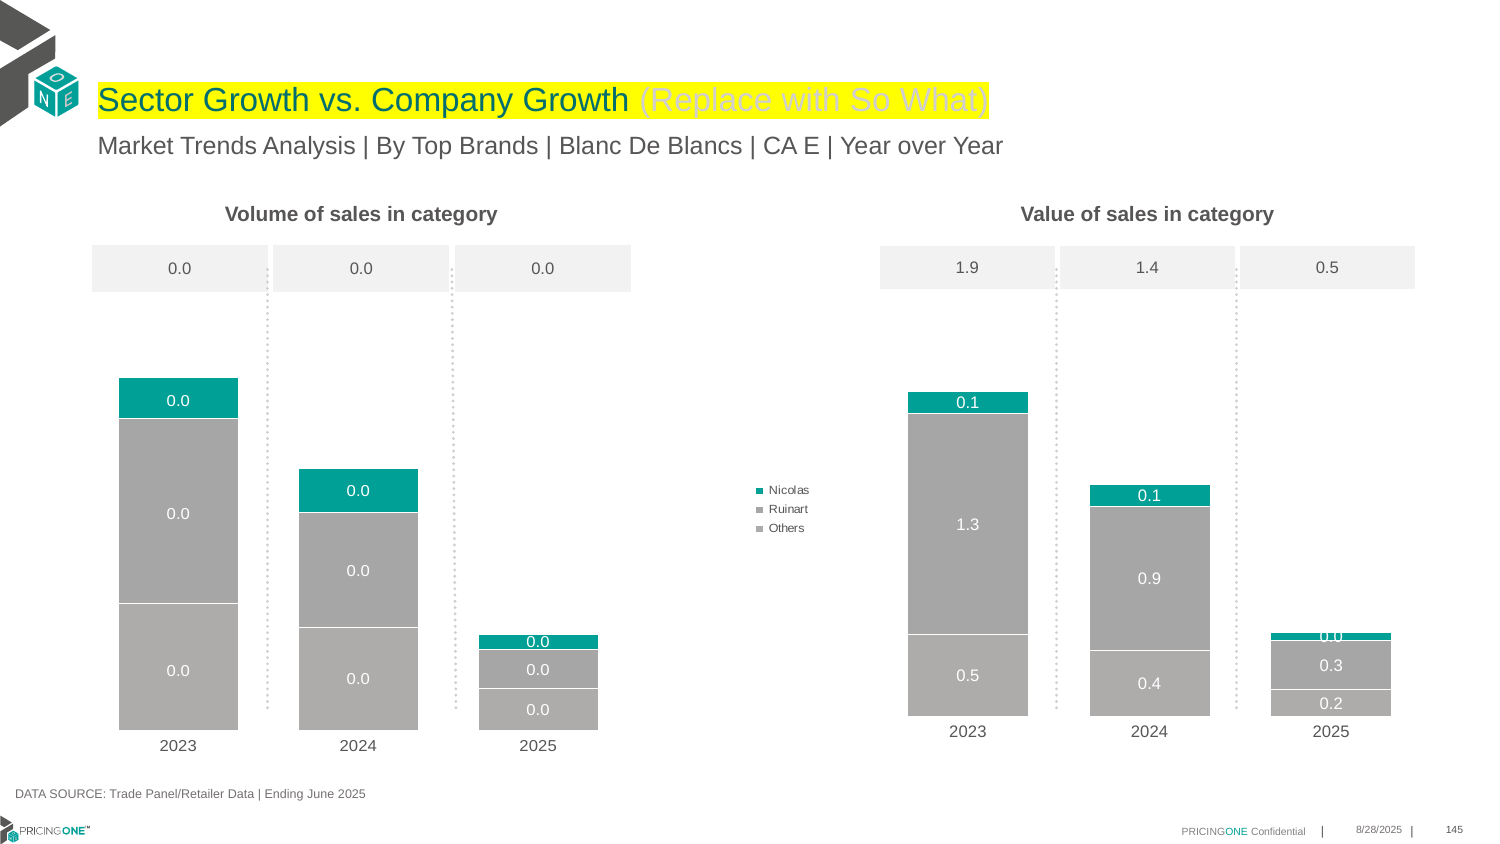

# Sector Growth vs. Company Growth (Replace with So What)
Market Trends Analysis | By Top Brands | Blanc De Blancs | CA E | Year over Year
| Value of sales in category |  |  |
| --- | --- | --- |
| 1.9 | 1.4 | 0.5 |
| Volume of sales in category |  |  |
| --- | --- | --- |
| 0.0 | 0.0 | 0.0 |

### Chart

| Category | Others | Ruinart | Nicolas |
|---|---|---|---|
| 2023 | 0.484258 | 1.322212 | 0.134499 |
| 2024 | 0.393858 | 0.855701 | 0.134568 |
| 2025 | 0.159053 | 0.294318 | 0.044088 |

### Chart

| Category | Others | Ruinart | Nicolas |
|---|---|---|---|
| 2023 | 0.007307 | 0.010717 | 0.00233 |
| 2024 | 0.005951 | 0.006624 | 0.002525 |
| 2025 | 0.002417 | 0.002287 | 0.000818 |
DATA SOURCE: Trade Panel/Retailer Data | Ending June 2025

8/28/2025
145